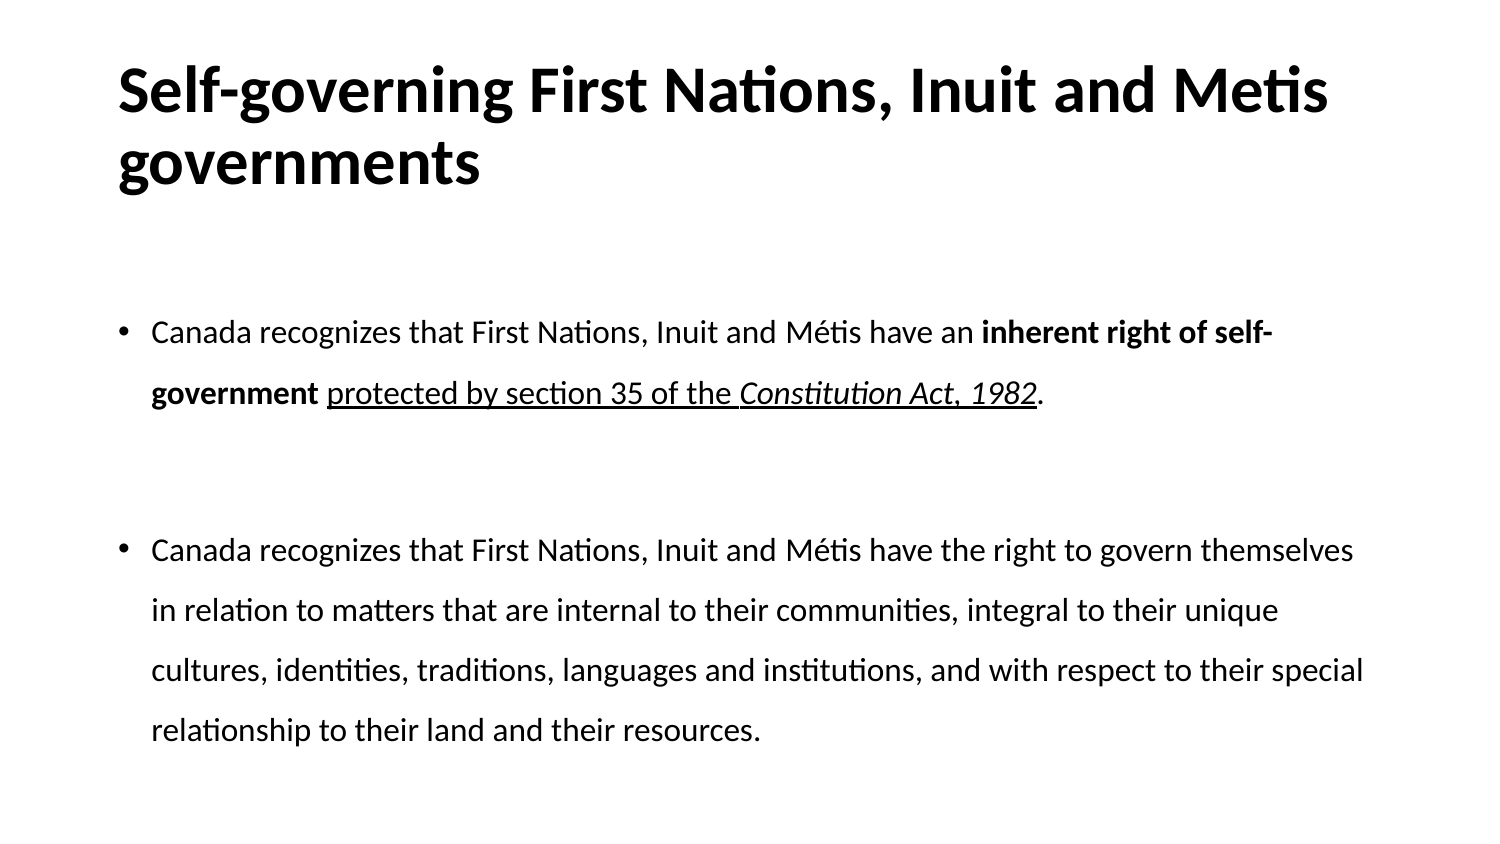

# Self-governing First Nations, Inuit and Metis governments

Canada recognizes that First Nations, Inuit and Métis have an inherent right of self-government protected by section 35 of the Constitution Act, 1982.

Canada recognizes that First Nations, Inuit and Métis have the right to govern themselves in relation to matters that are internal to their communities, integral to their unique cultures, identities, traditions, languages and institutions, and with respect to their special relationship to their land and their resources.